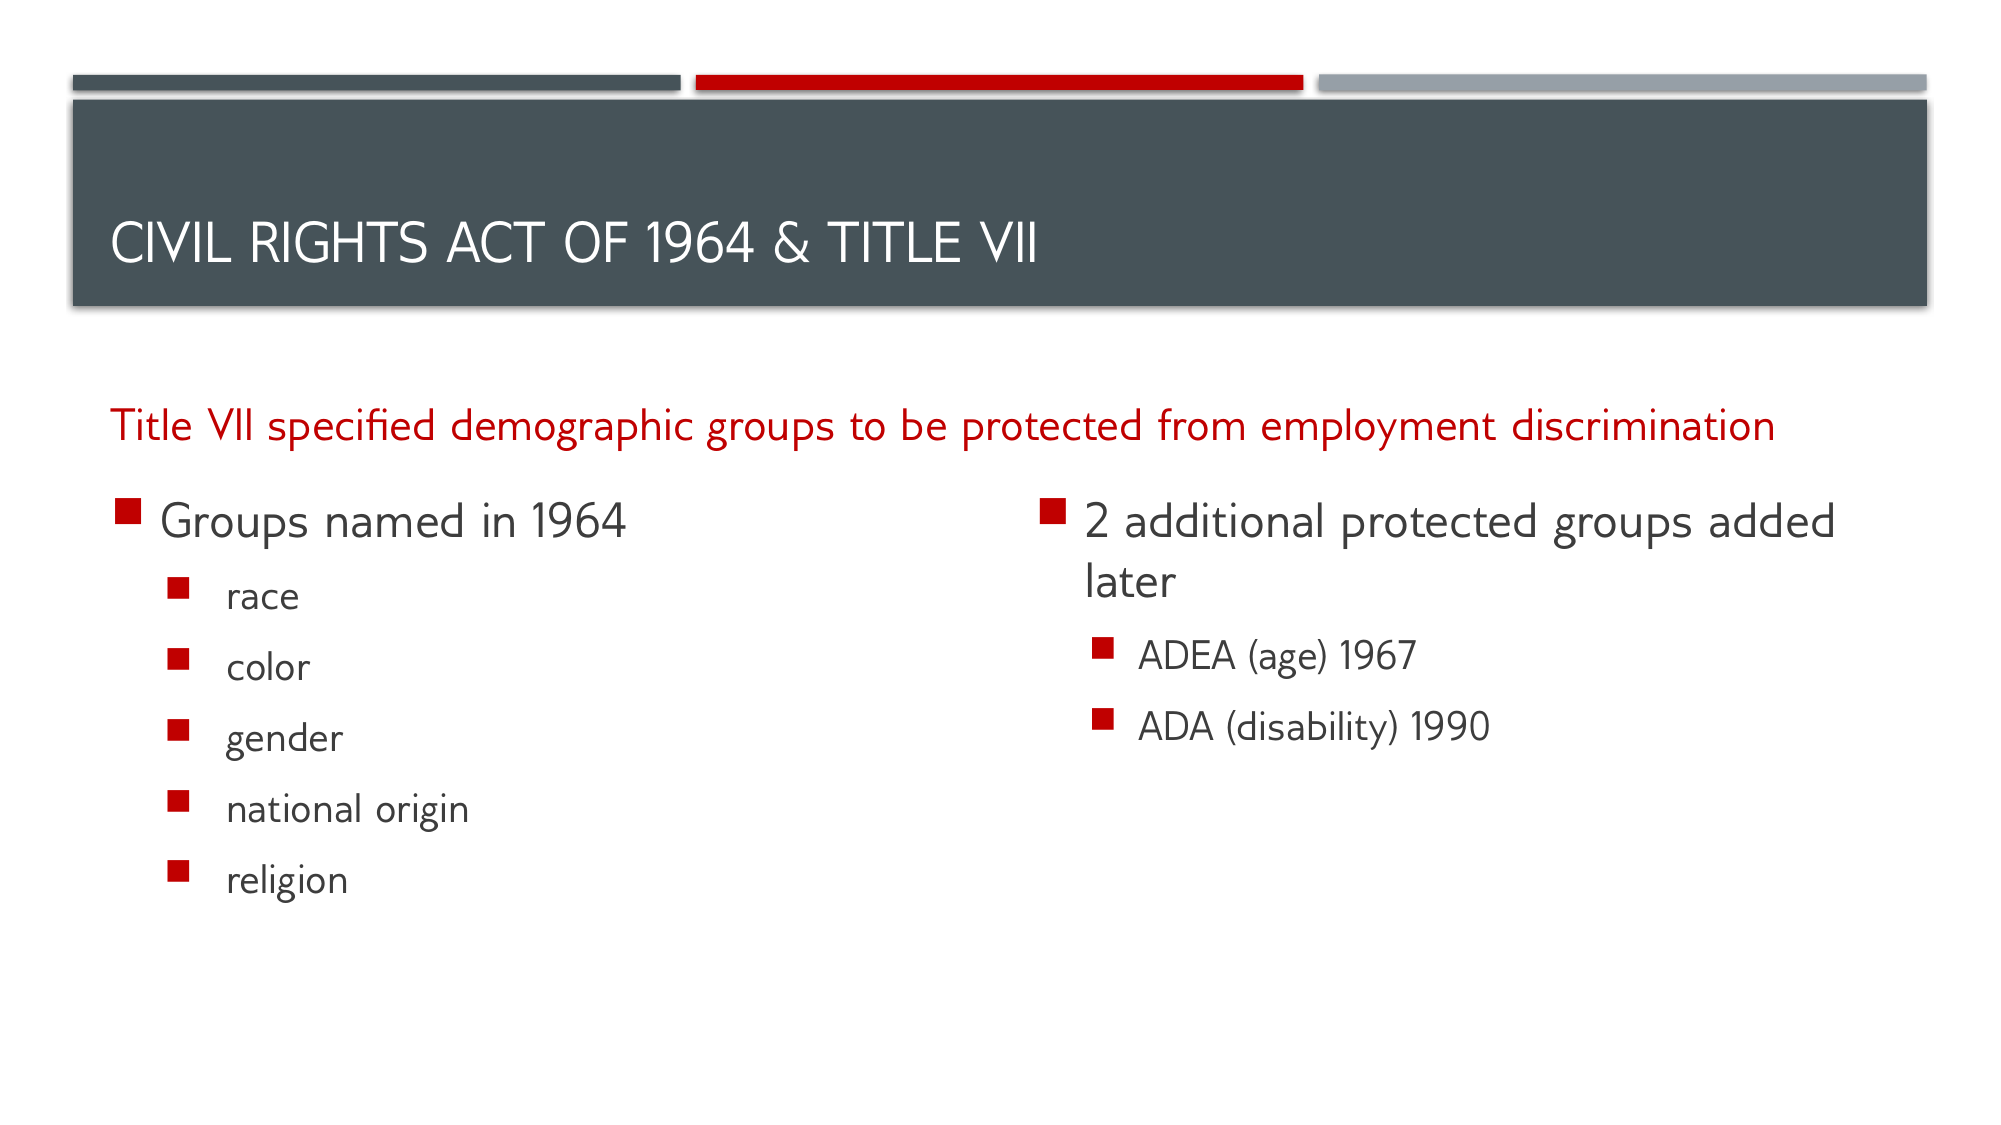

# Civil Rights Act of 1964 & Title VII
Title VII specified demographic groups to be protected from employment discrimination
Groups named in 1964
 race
 color
 gender
 national origin
 religion

2 additional protected groups added later
ADEA (age) 1967
ADA (disability) 1990